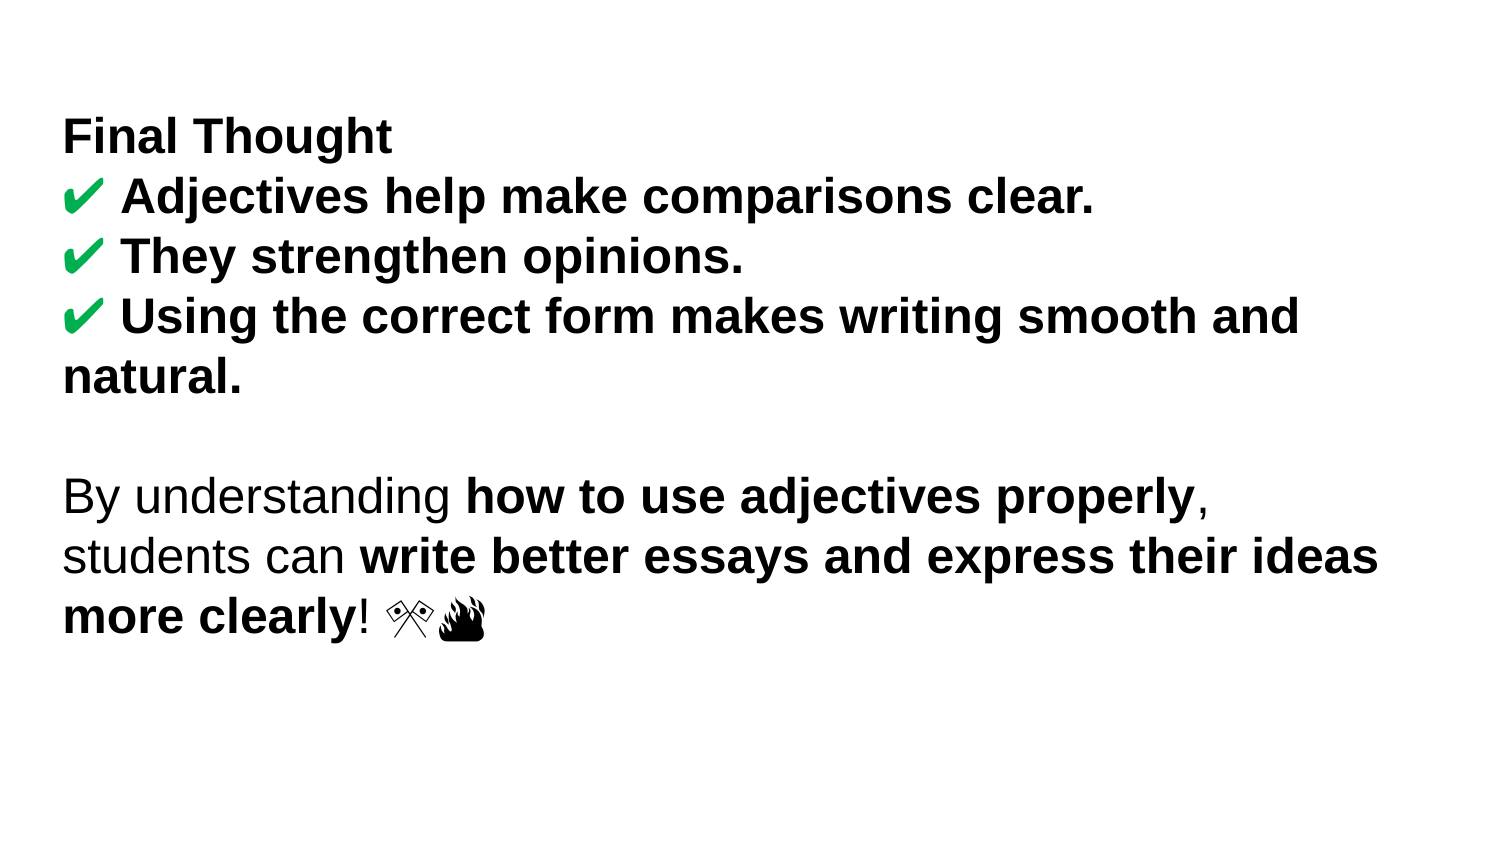

Final Thought
✔ Adjectives help make comparisons clear.
✔ They strengthen opinions.
✔ Using the correct form makes writing smooth and natural.

By understanding how to use adjectives properly, students can write better essays and express their ideas more clearly! 🎌🔥